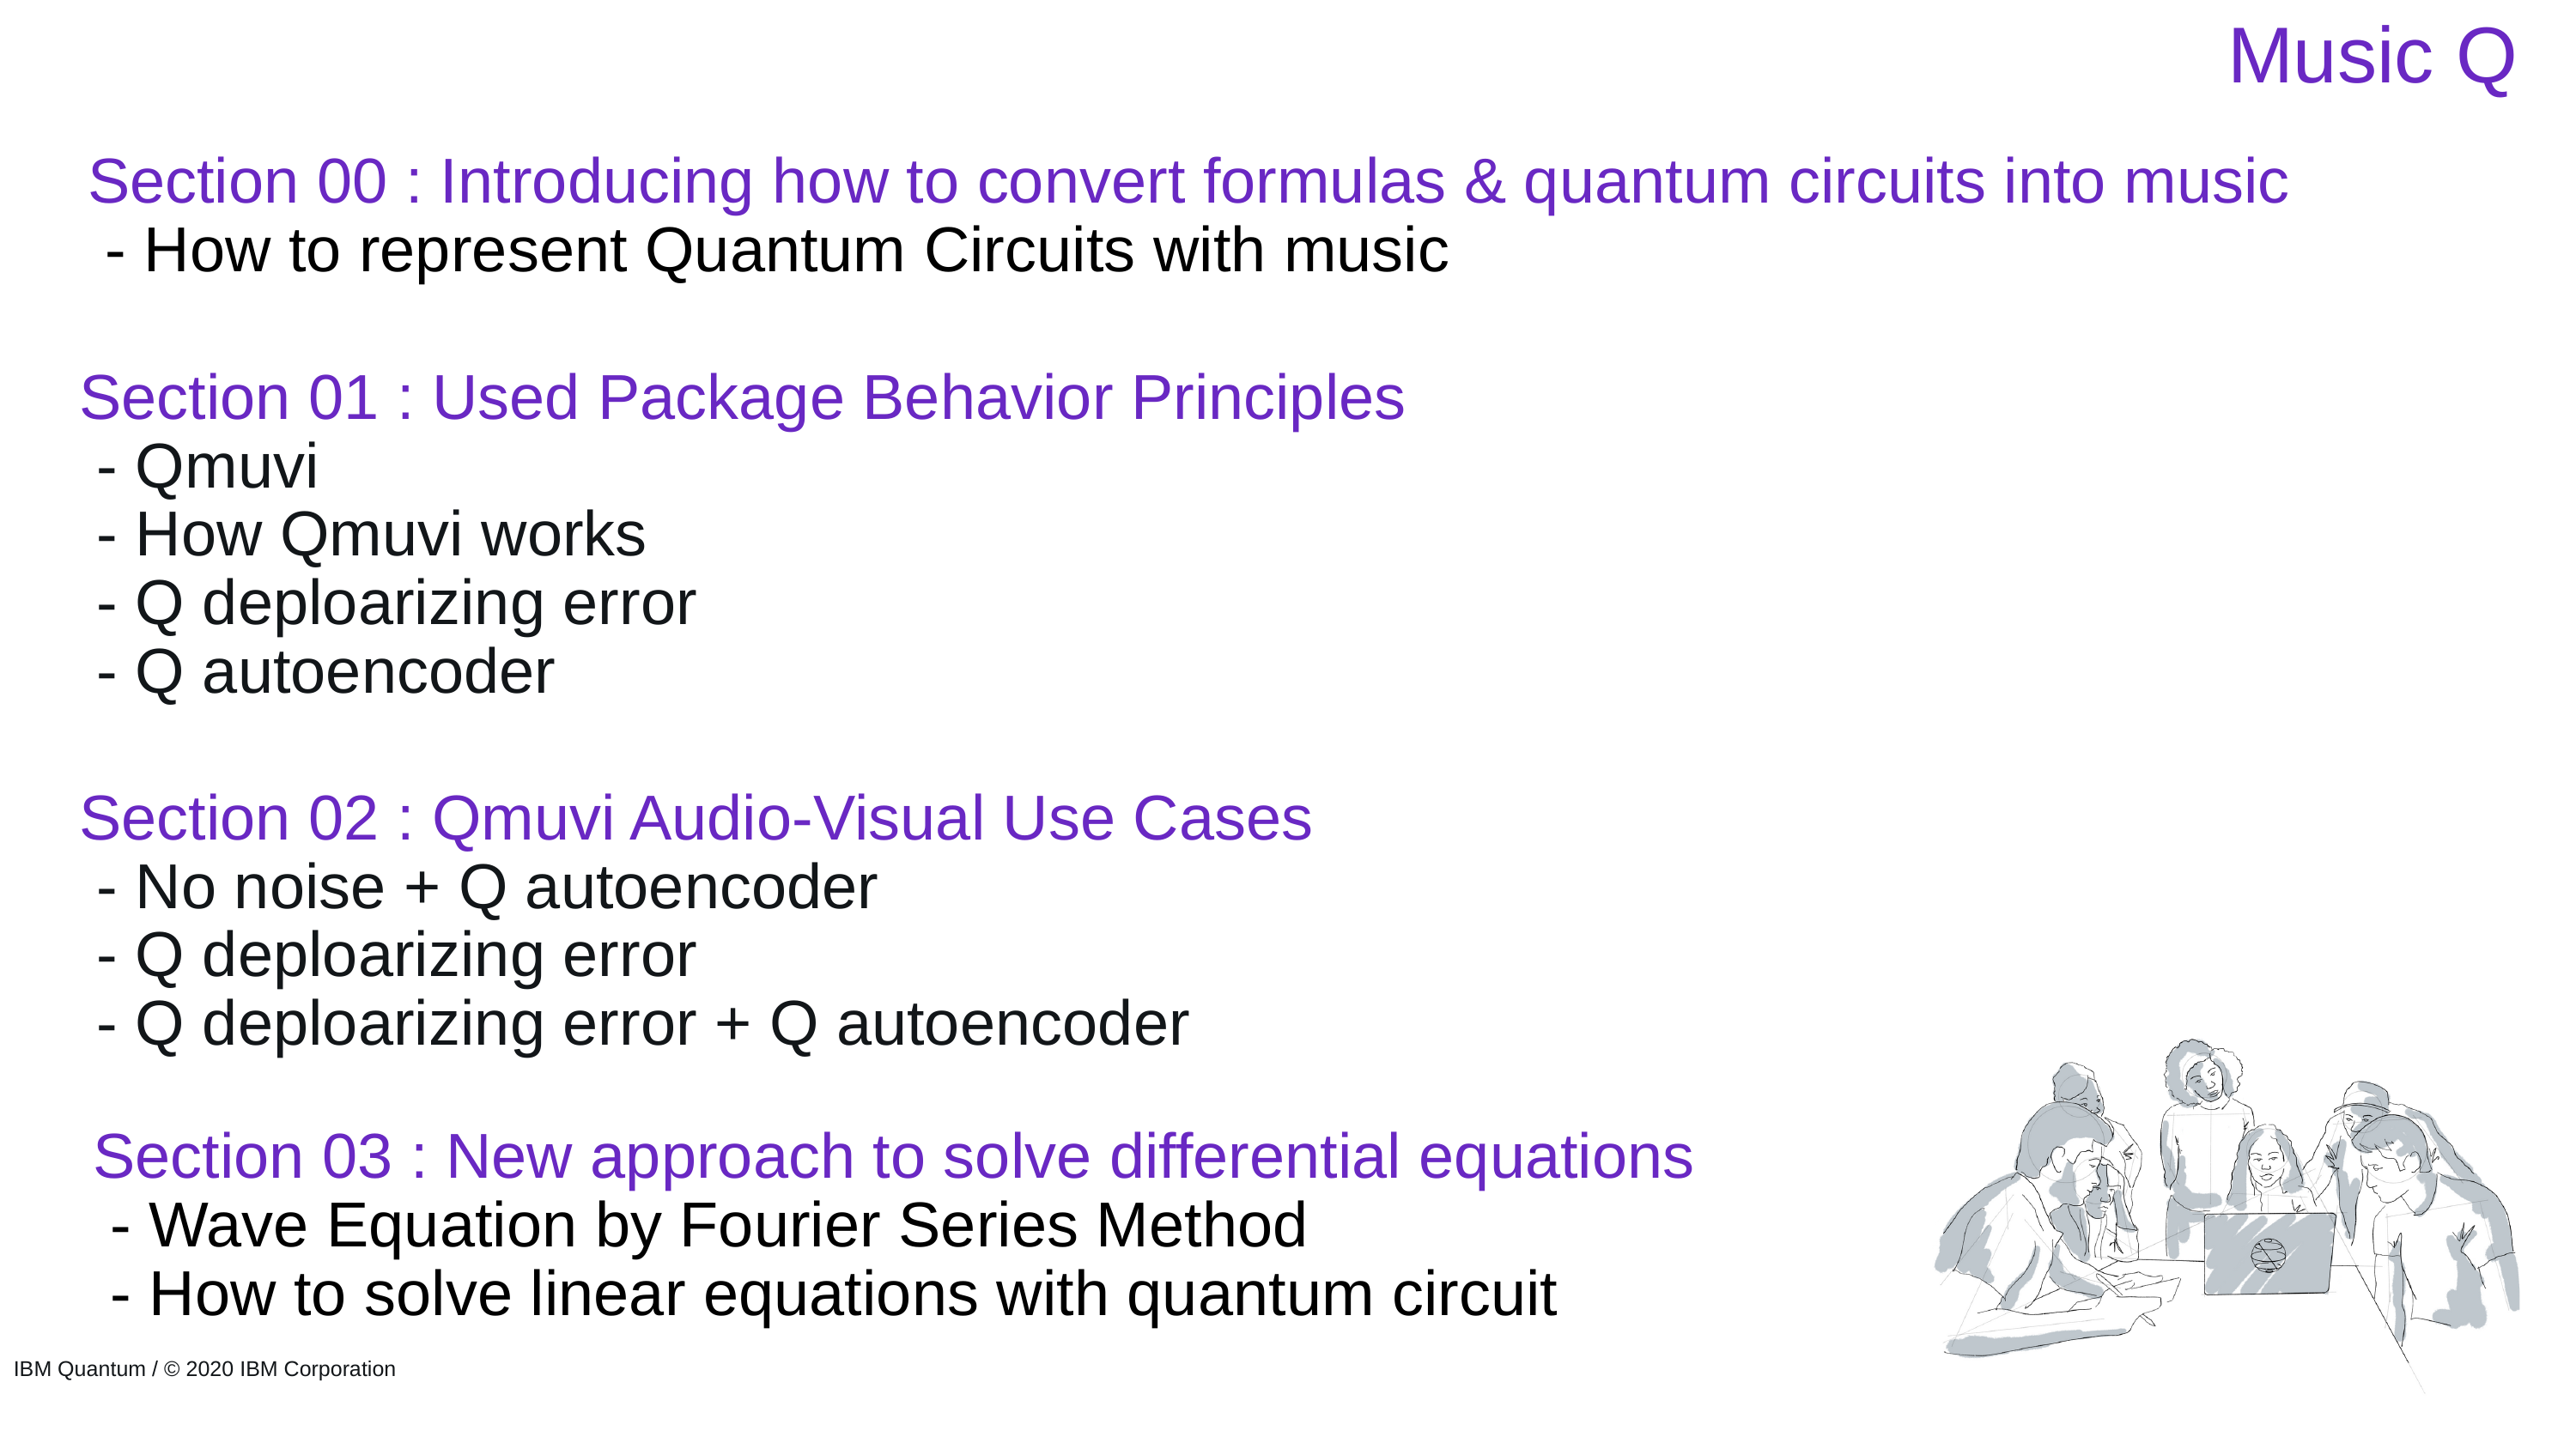

Music Q

Section 00 : Introducing how to convert formulas & quantum circuits into music
 - How to represent Quantum Circuits with music

Section 01 : Used Package Behavior Principles
 - Qmuvi
 - How Qmuvi works
 - Q deploarizing error
 - Q autoencoder

Section 02 : Qmuvi Audio-Visual Use Cases
 - No noise + Q autoencoder
 - Q deploarizing error
 - Q deploarizing error + Q autoencoder

Section 03 : New approach to solve differential equations
 - Wave Equation by Fourier Series Method
 - How to solve linear equations with quantum circuit

IBM Quantum / © 2020 IBM Corporation